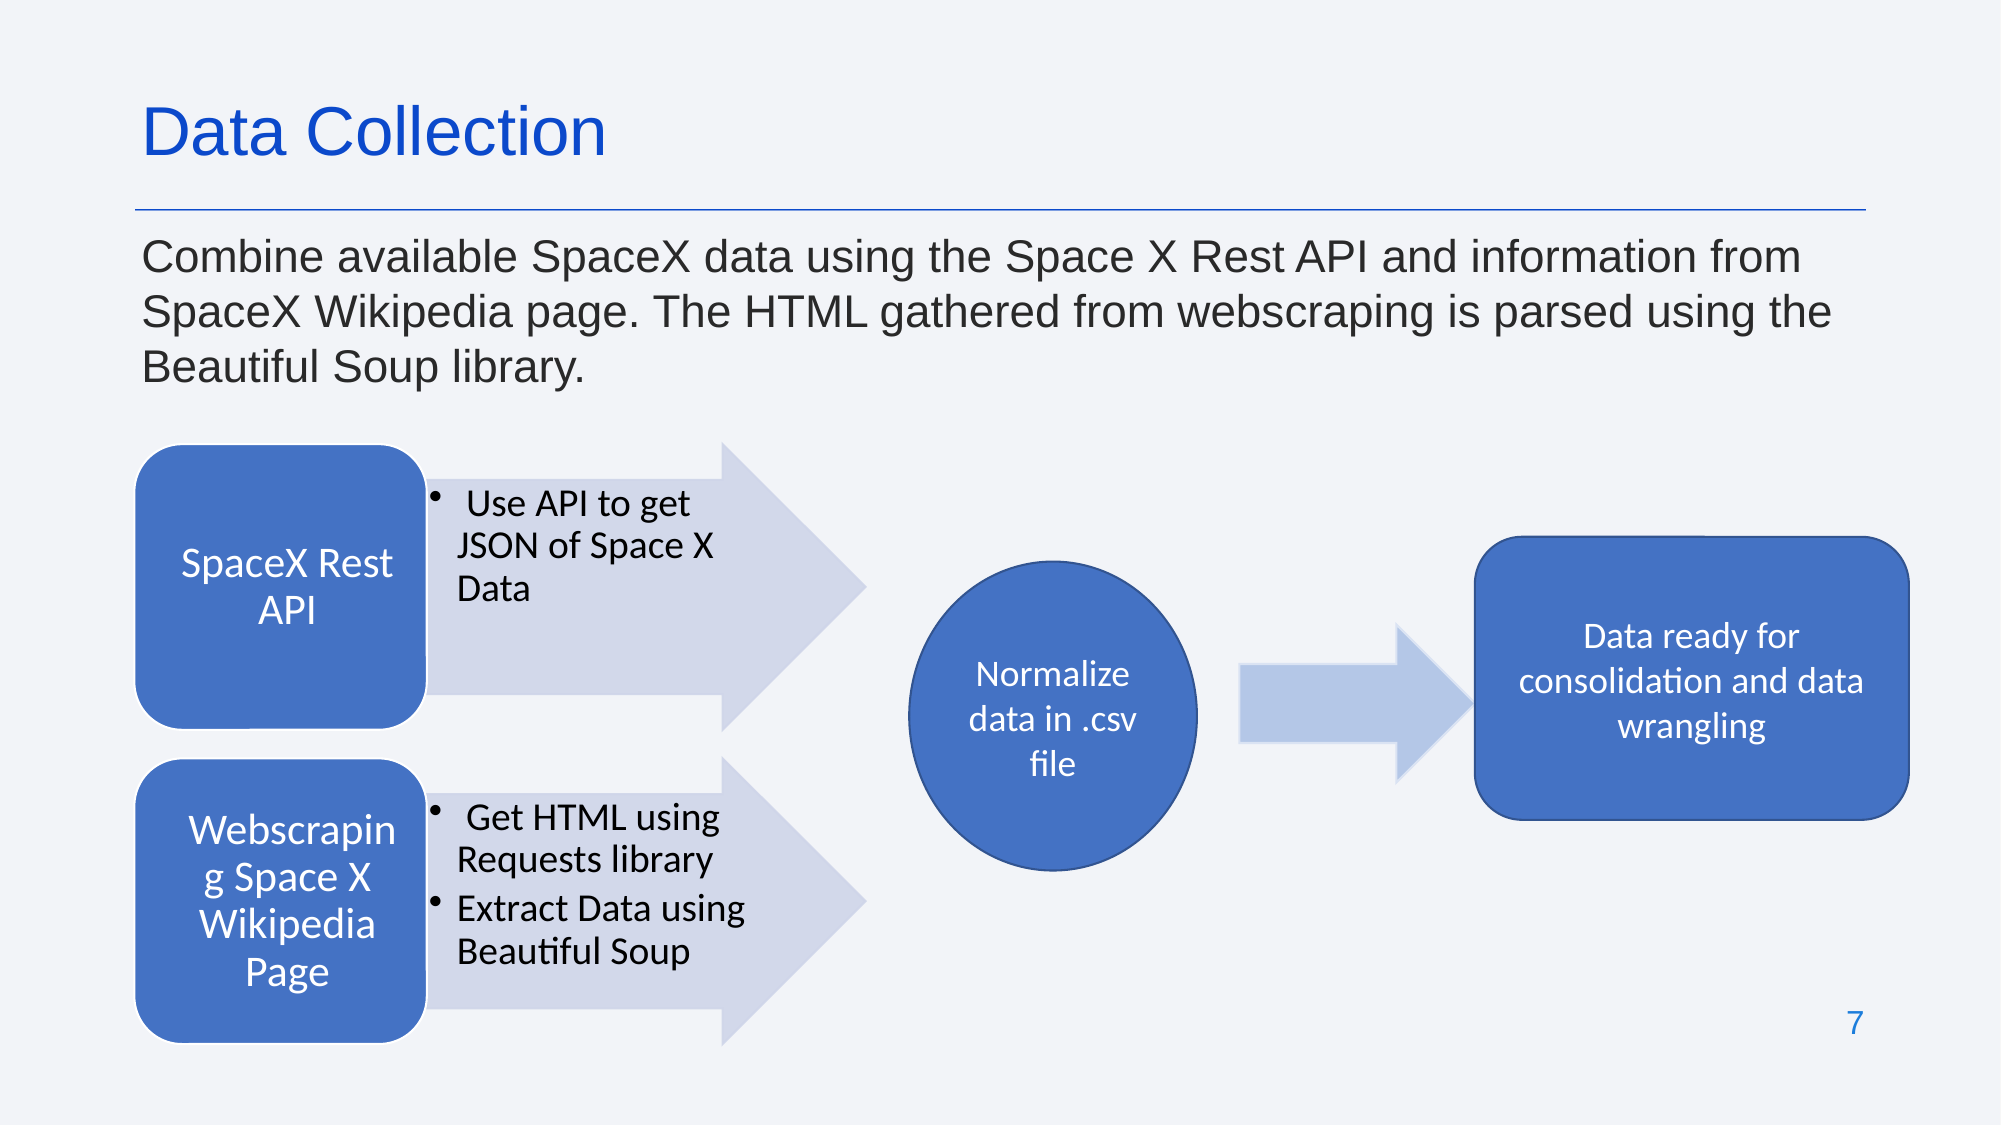

Data Collection
Combine available SpaceX data using the Space X Rest API and information from SpaceX Wikipedia page. The HTML gathered from webscraping is parsed using the Beautiful Soup library.
 Use API to get JSON of Space X Data
SpaceX Rest API
 Get HTML using Requests library
Extract Data using Beautiful Soup
 Webscraping Space X Wikipedia Page
Data ready for consolidation and data wrangling
Normalize data in .csv file

7